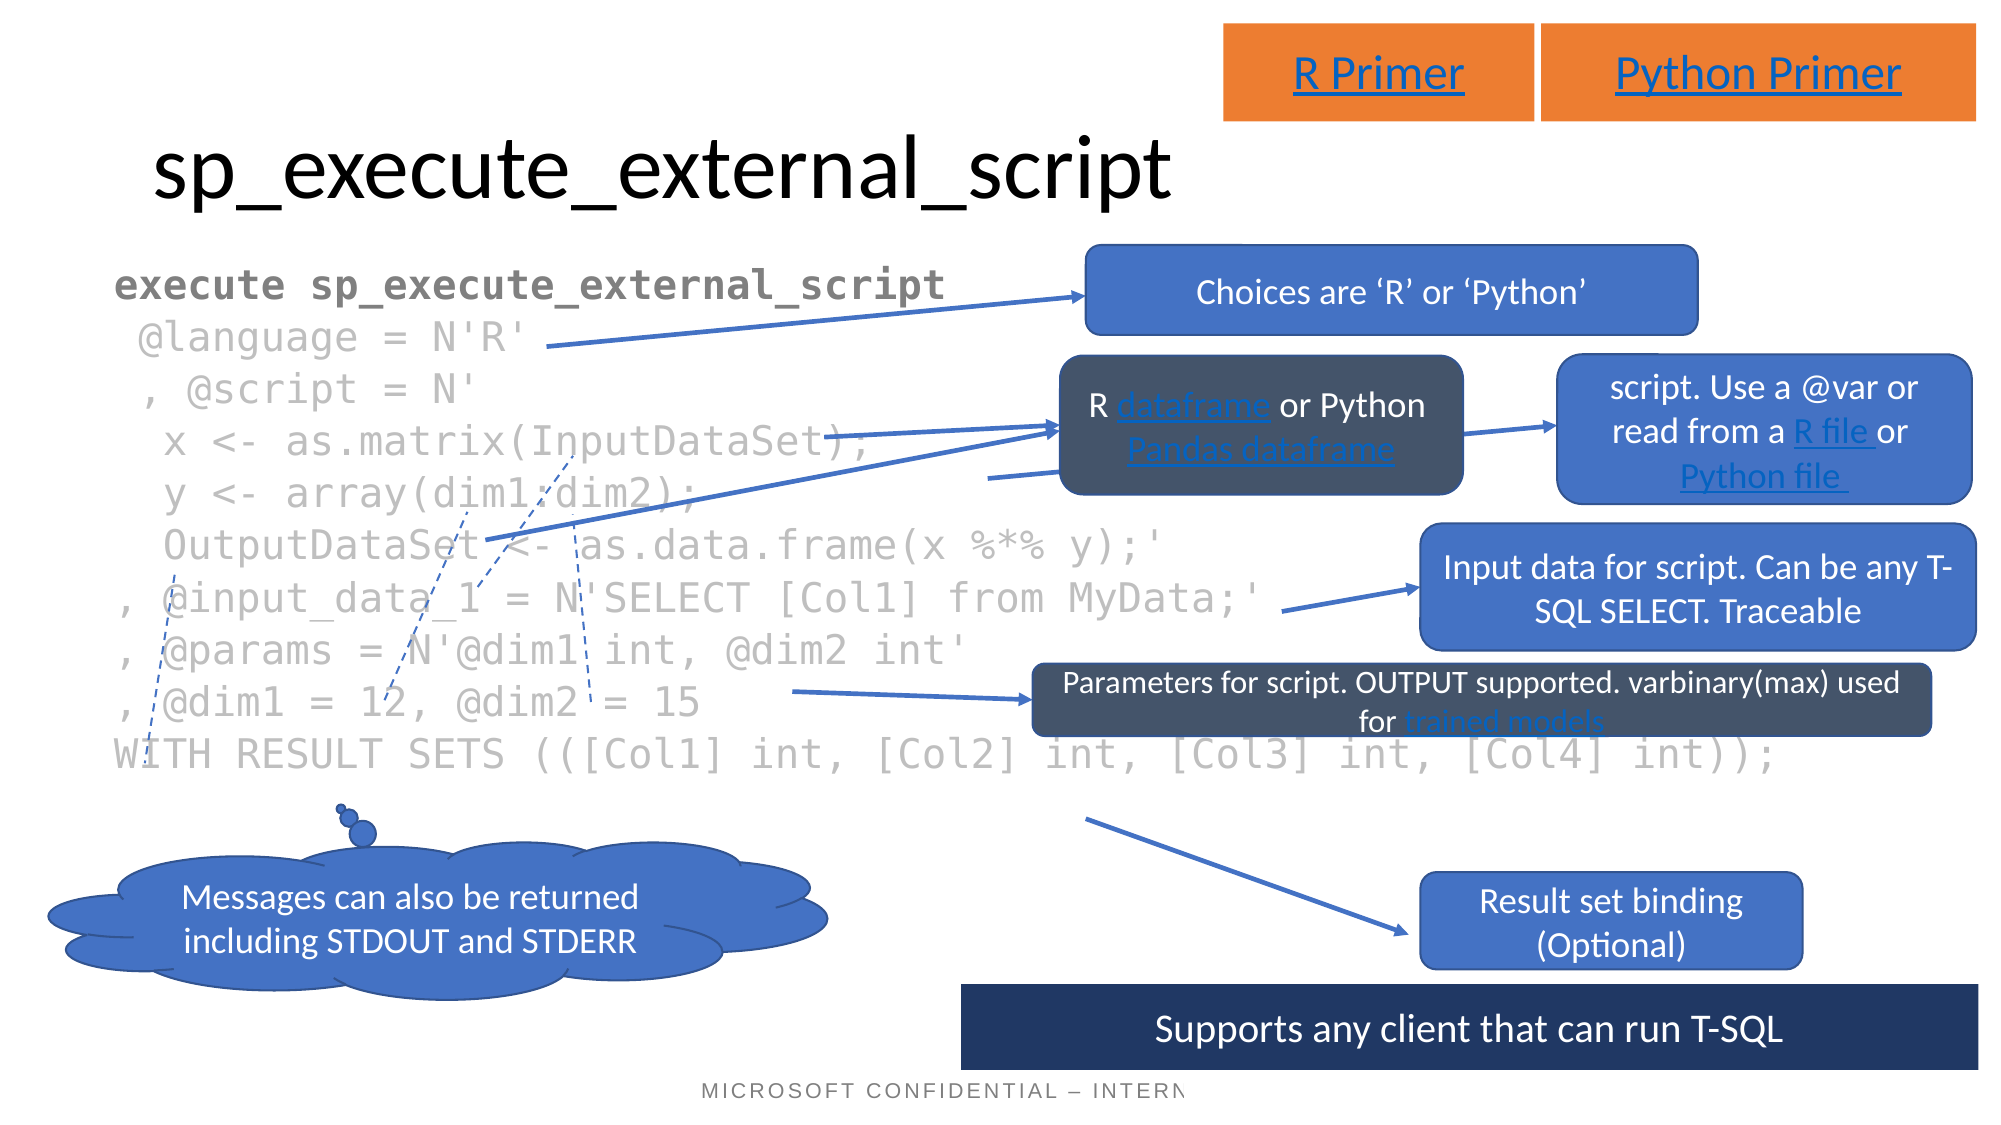

Python Primer
R Primer
# sp_execute_external_script
Choices are ‘R’ or ‘Python’
execute sp_execute_external_script
 @language = N'R'
 , @script = N'
  x <- as.matrix(InputDataSet);
  y <- array(dim1:dim2);
  OutputDataSet <- as.data.frame(x %*% y);'
, @input_data_1 = N'SELECT [Col1] from MyData;'
, @params = N'@dim1 int, @dim2 int'
, @dim1 = 12, @dim2 = 15
WITH RESULT SETS (([Col1] int, [Col2] int, [Col3] int, [Col4] int));
script. Use a @var or read from a R file or Python file
R dataframe or Python Pandas dataframe
Input data for script. Can be any T-SQL SELECT. Traceable
Parameters for script. OUTPUT supported. varbinary(max) used for trained models
Messages can also be returned including STDOUT and STDERR
Result set binding (Optional)
Supports any client that can run T-SQL